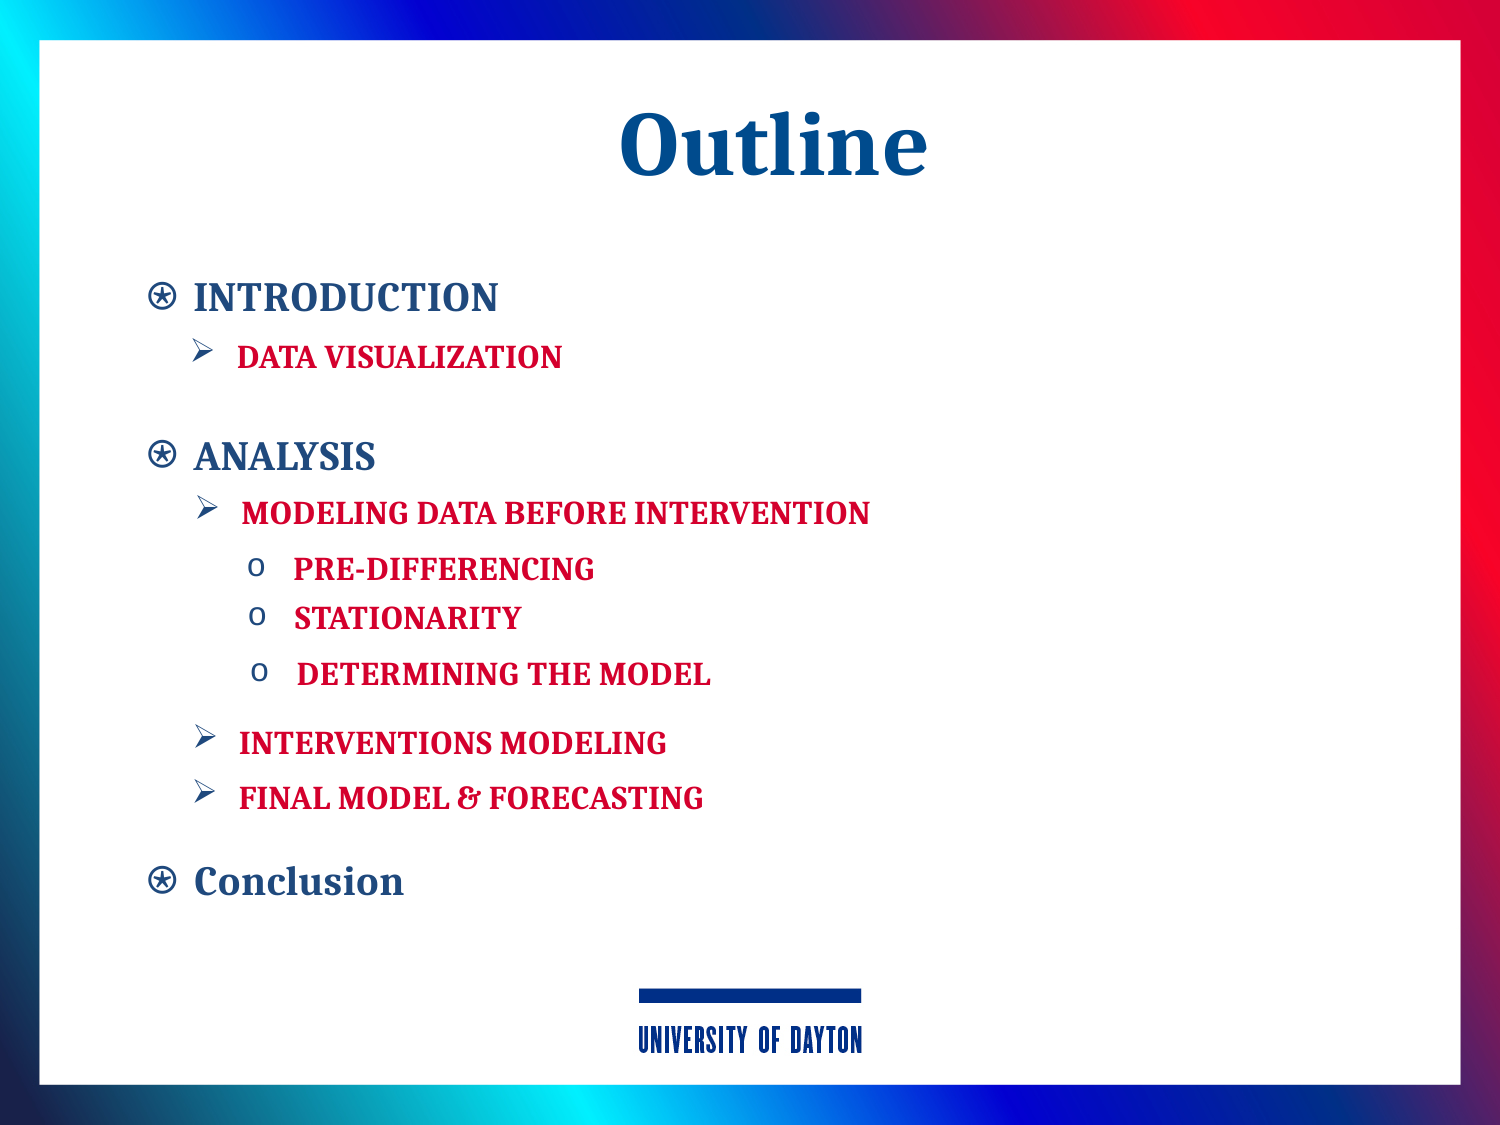

# Outline
INTRODUCTION
ANALYSIS

Conclusion

DATA VISUALIZATION
MODELING DATA BEFORE INTERVENTION
PRE-DIFFERENCING
STATIONARITY
DETERMINING THE MODEL
INTERVENTIONS MODELING
FINAL MODEL & FORECASTING